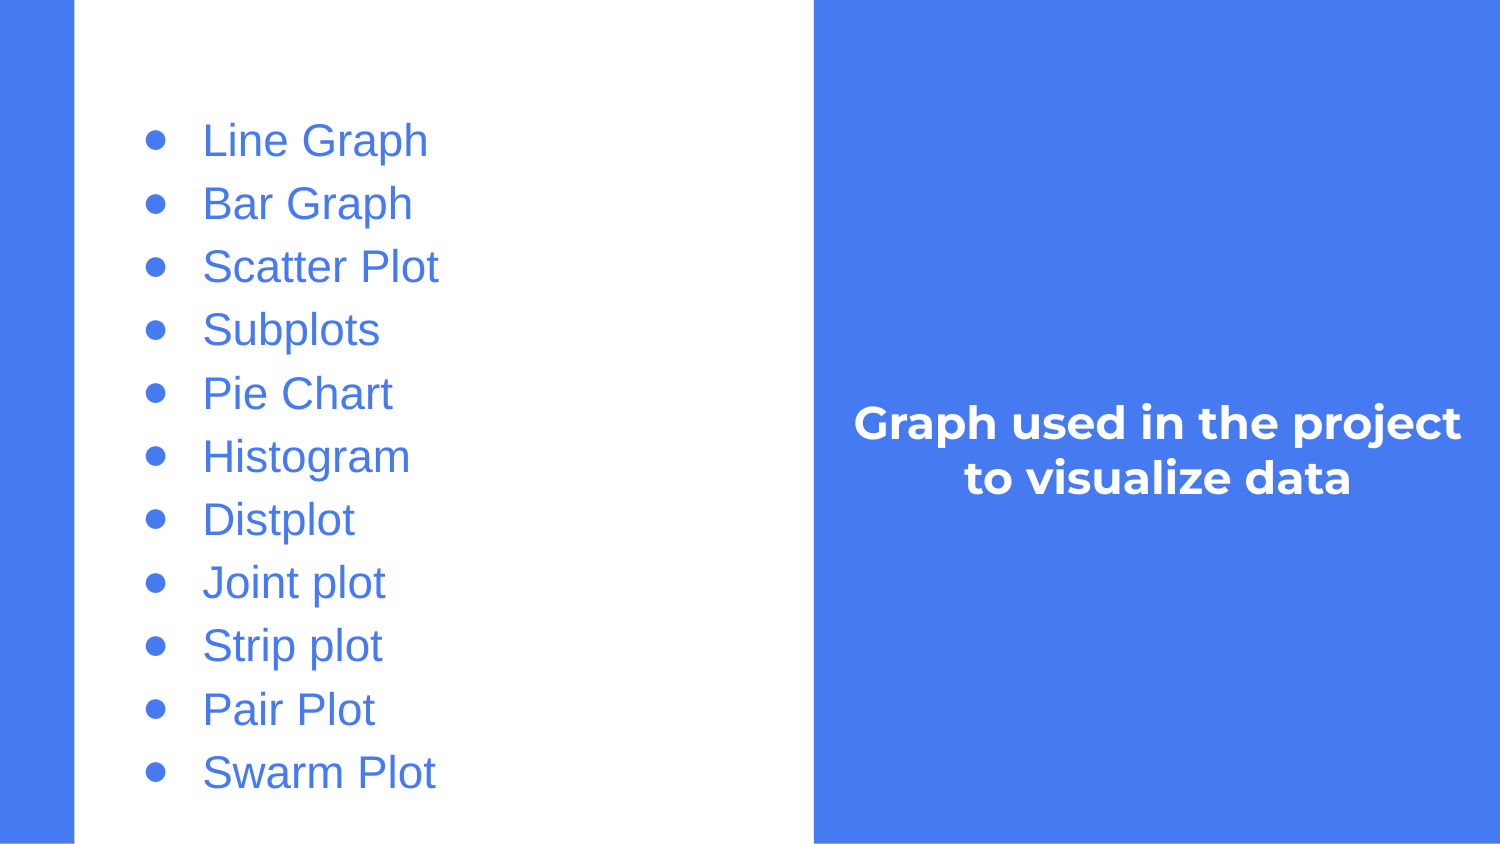

Line Graph
Bar Graph
Scatter Plot
Subplots
Pie Chart
Histogram
Distplot
Joint plot
Strip plot
Pair Plot
Swarm Plot

Graph used in the project to visualize data